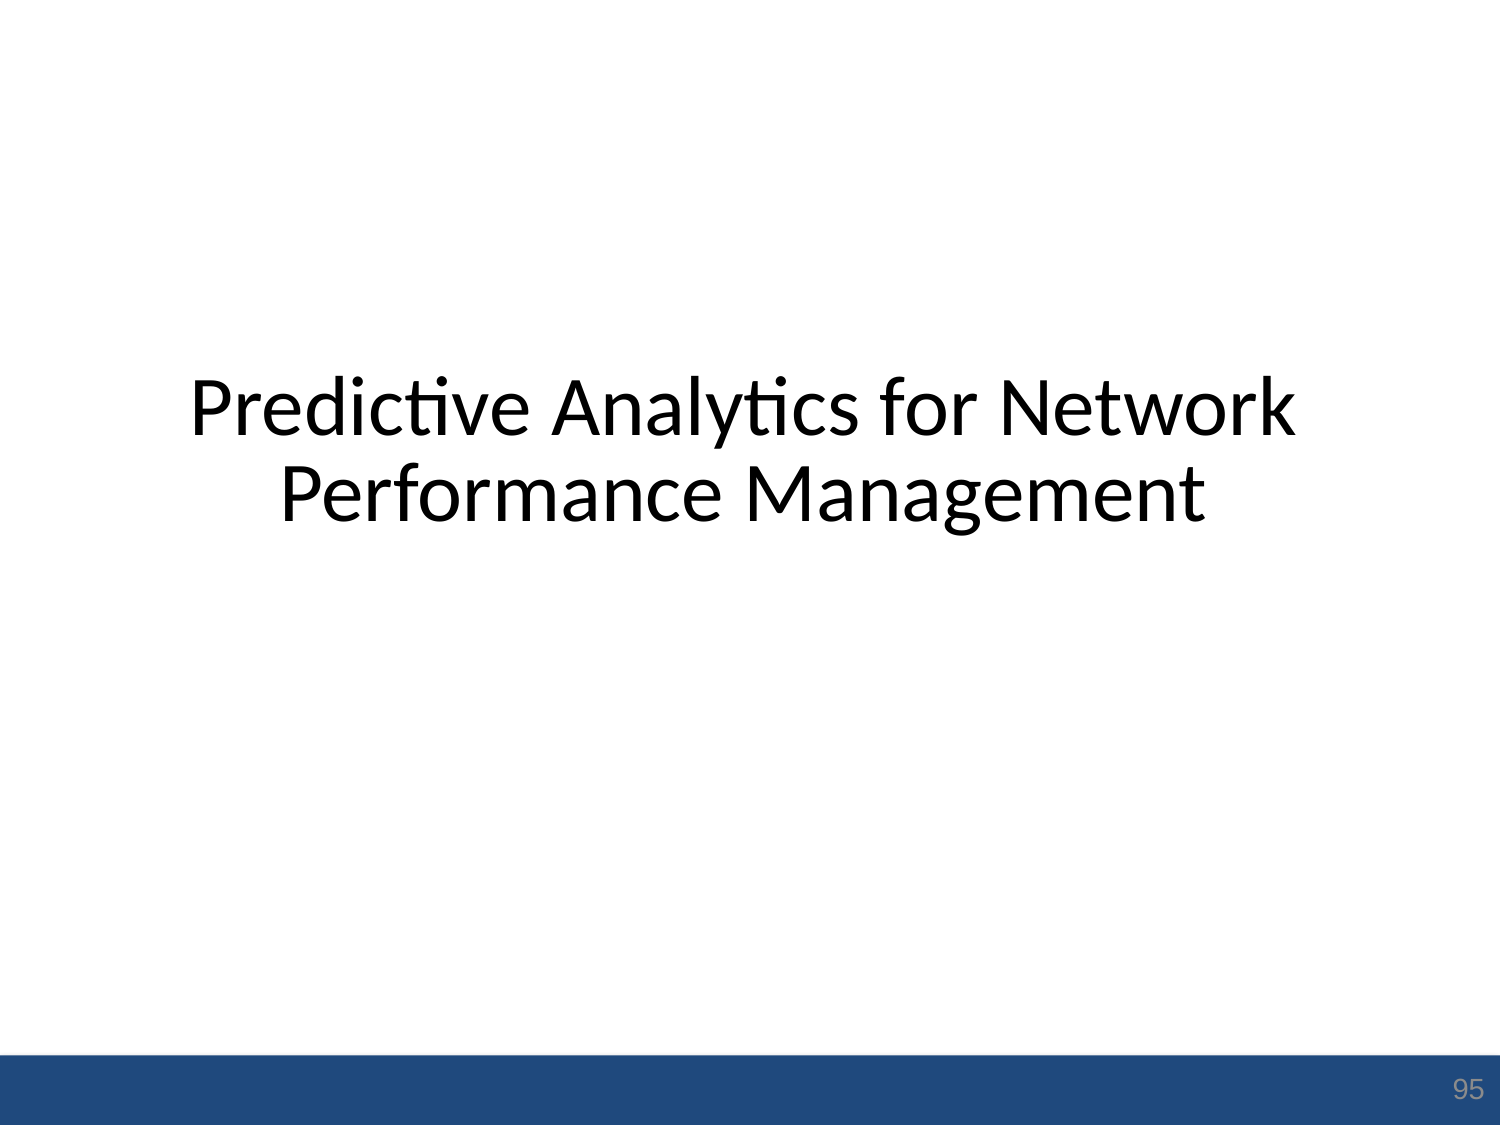

# Predictive Analytics for Network Performance Management
95